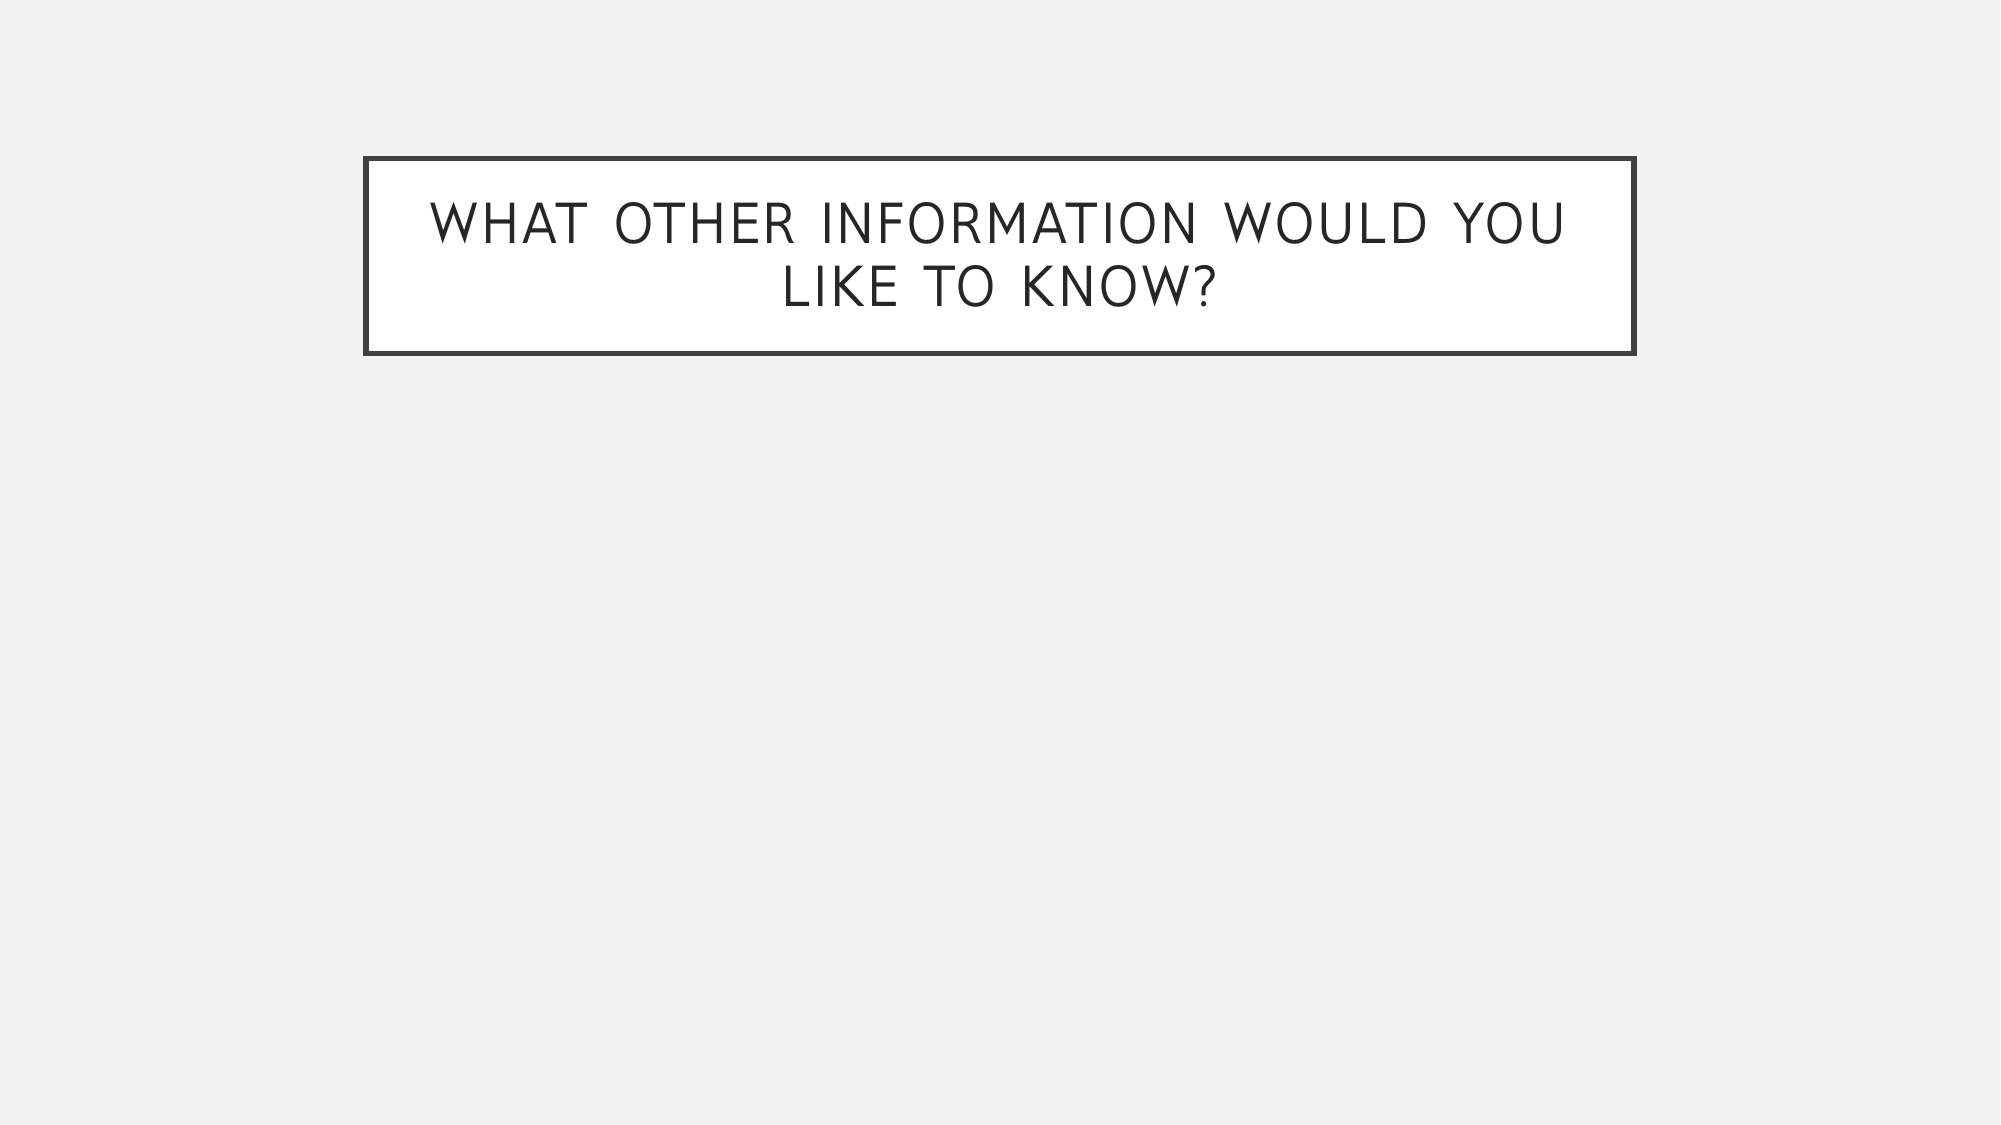

# What other information would you like to know?